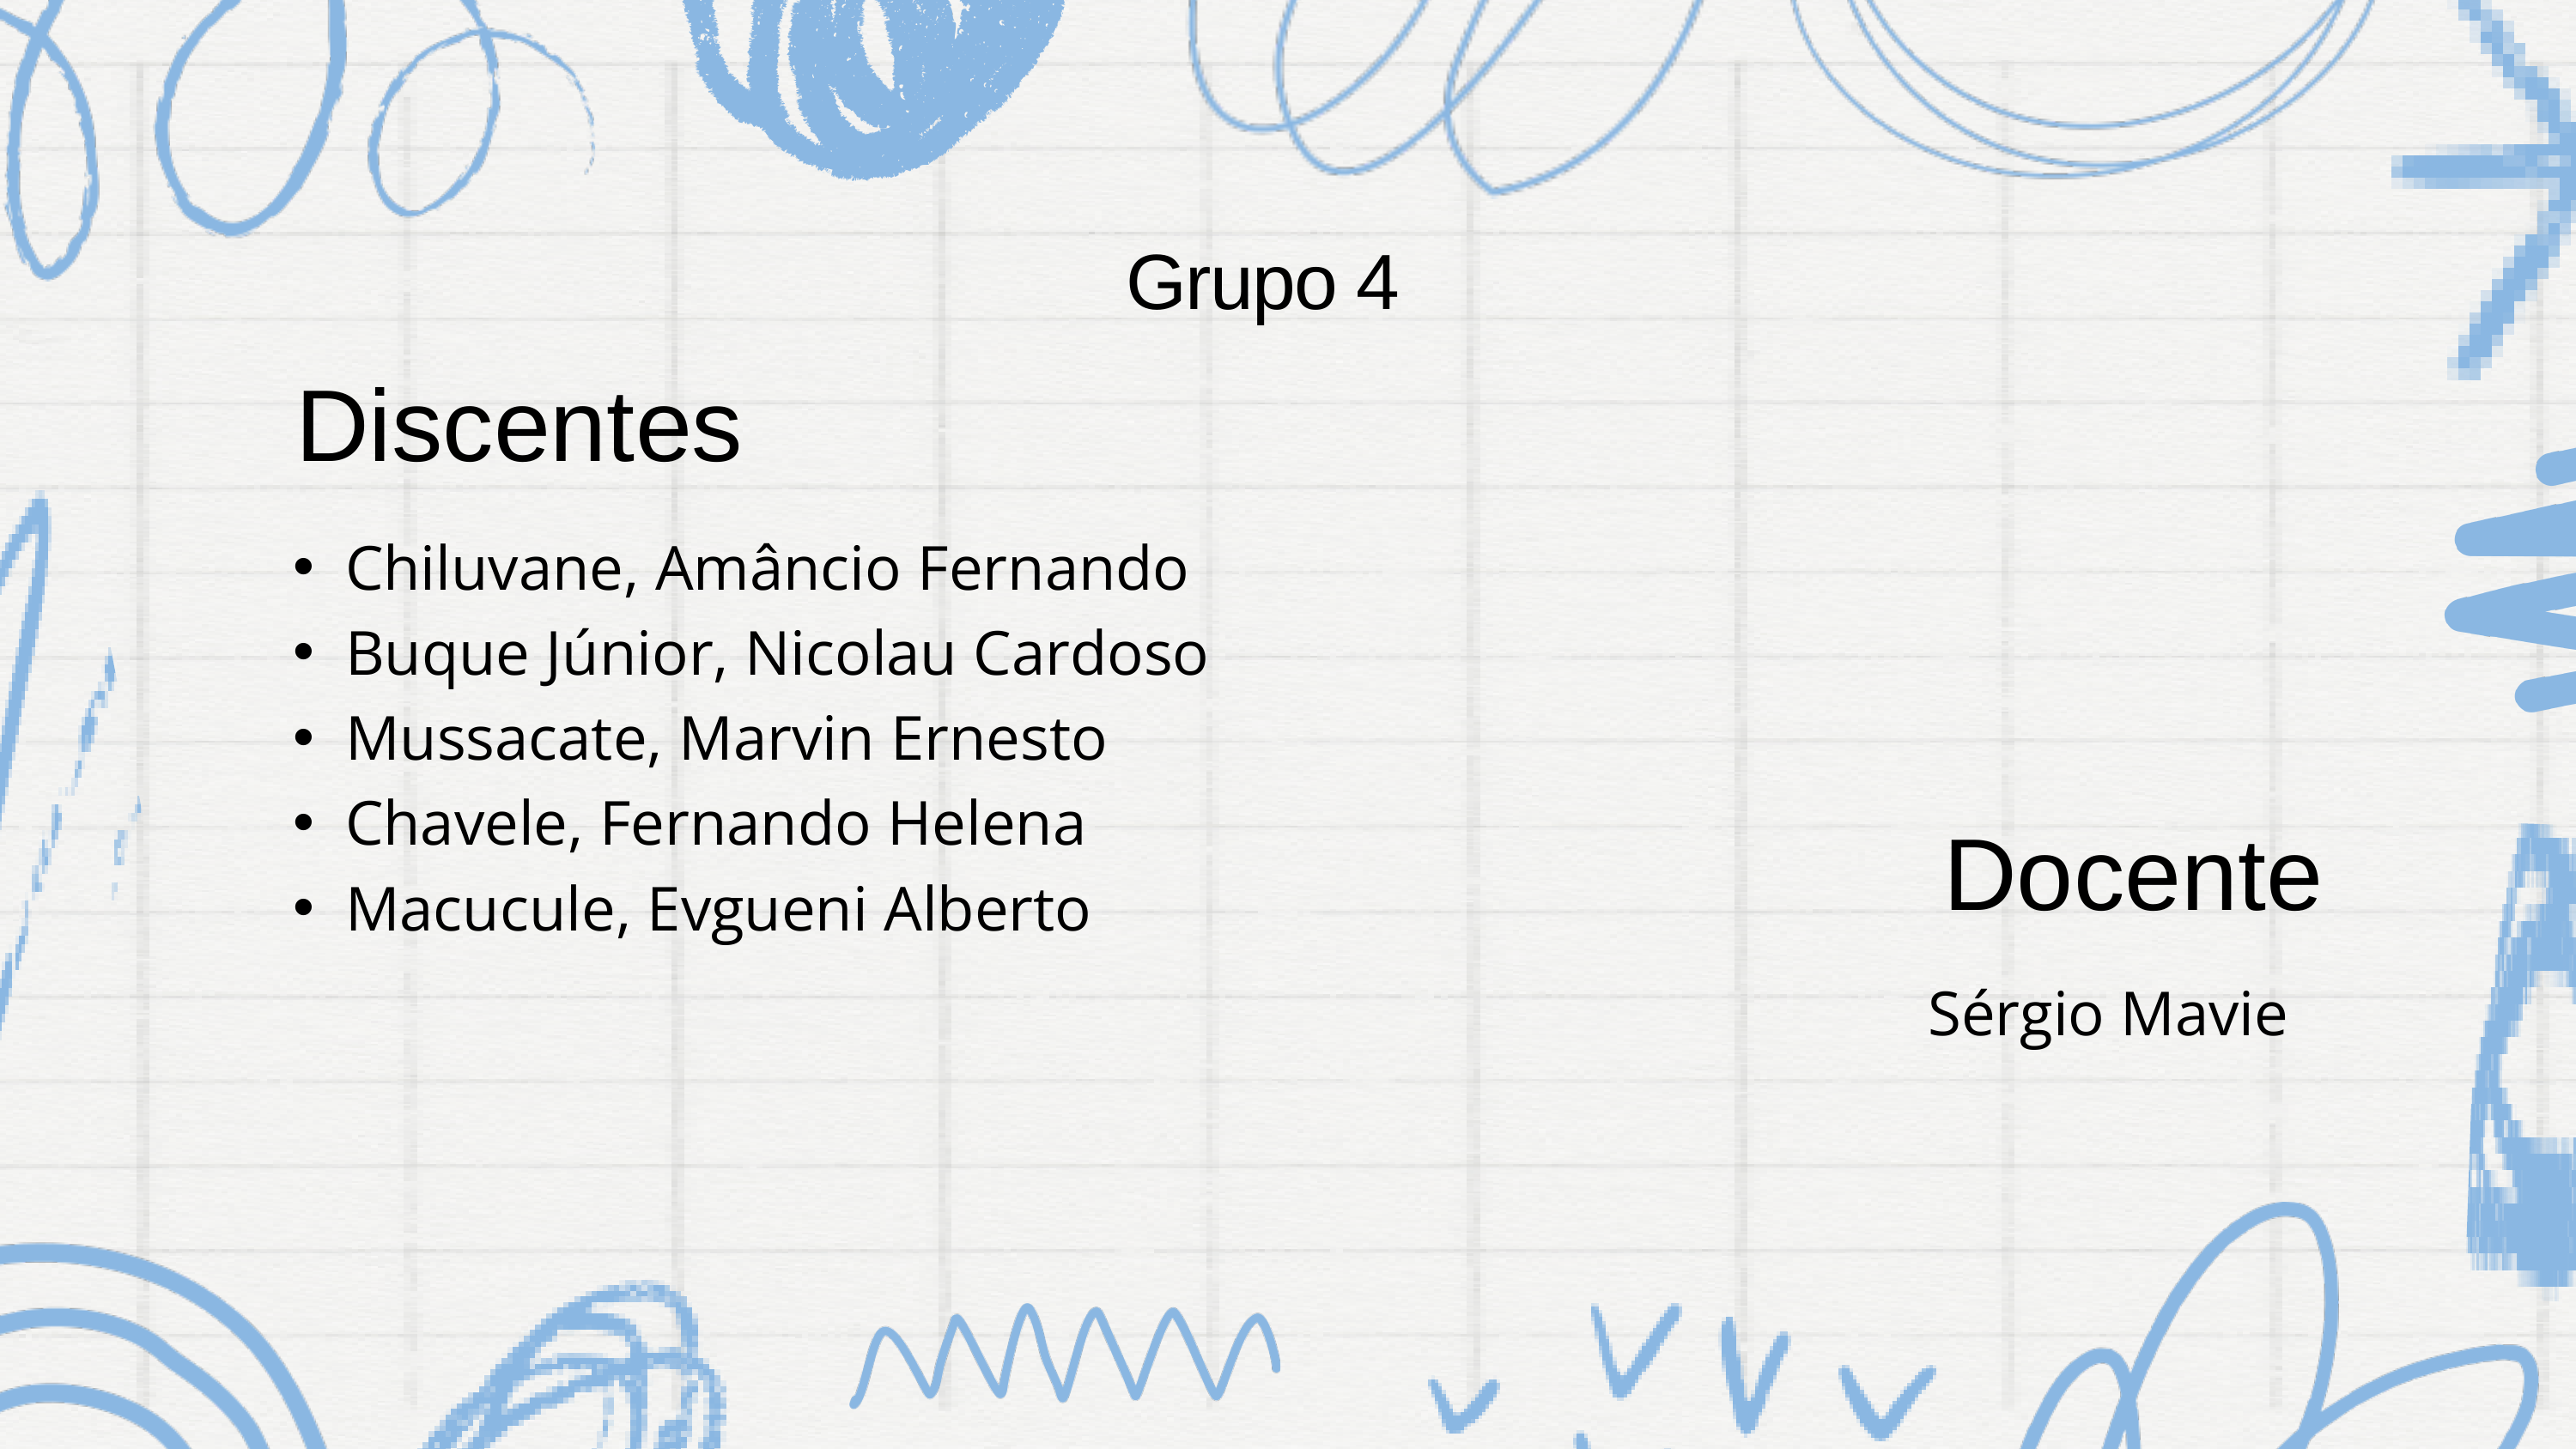

Grupo 4

Discentes

Chiluvane, Amâncio Fernando
Buque Júnior, Nicolau Cardoso
Mussacate, Marvin Ernesto
Chavele, Fernando Helena
Macucule, Evgueni Alberto
Docente
Sérgio Mavie